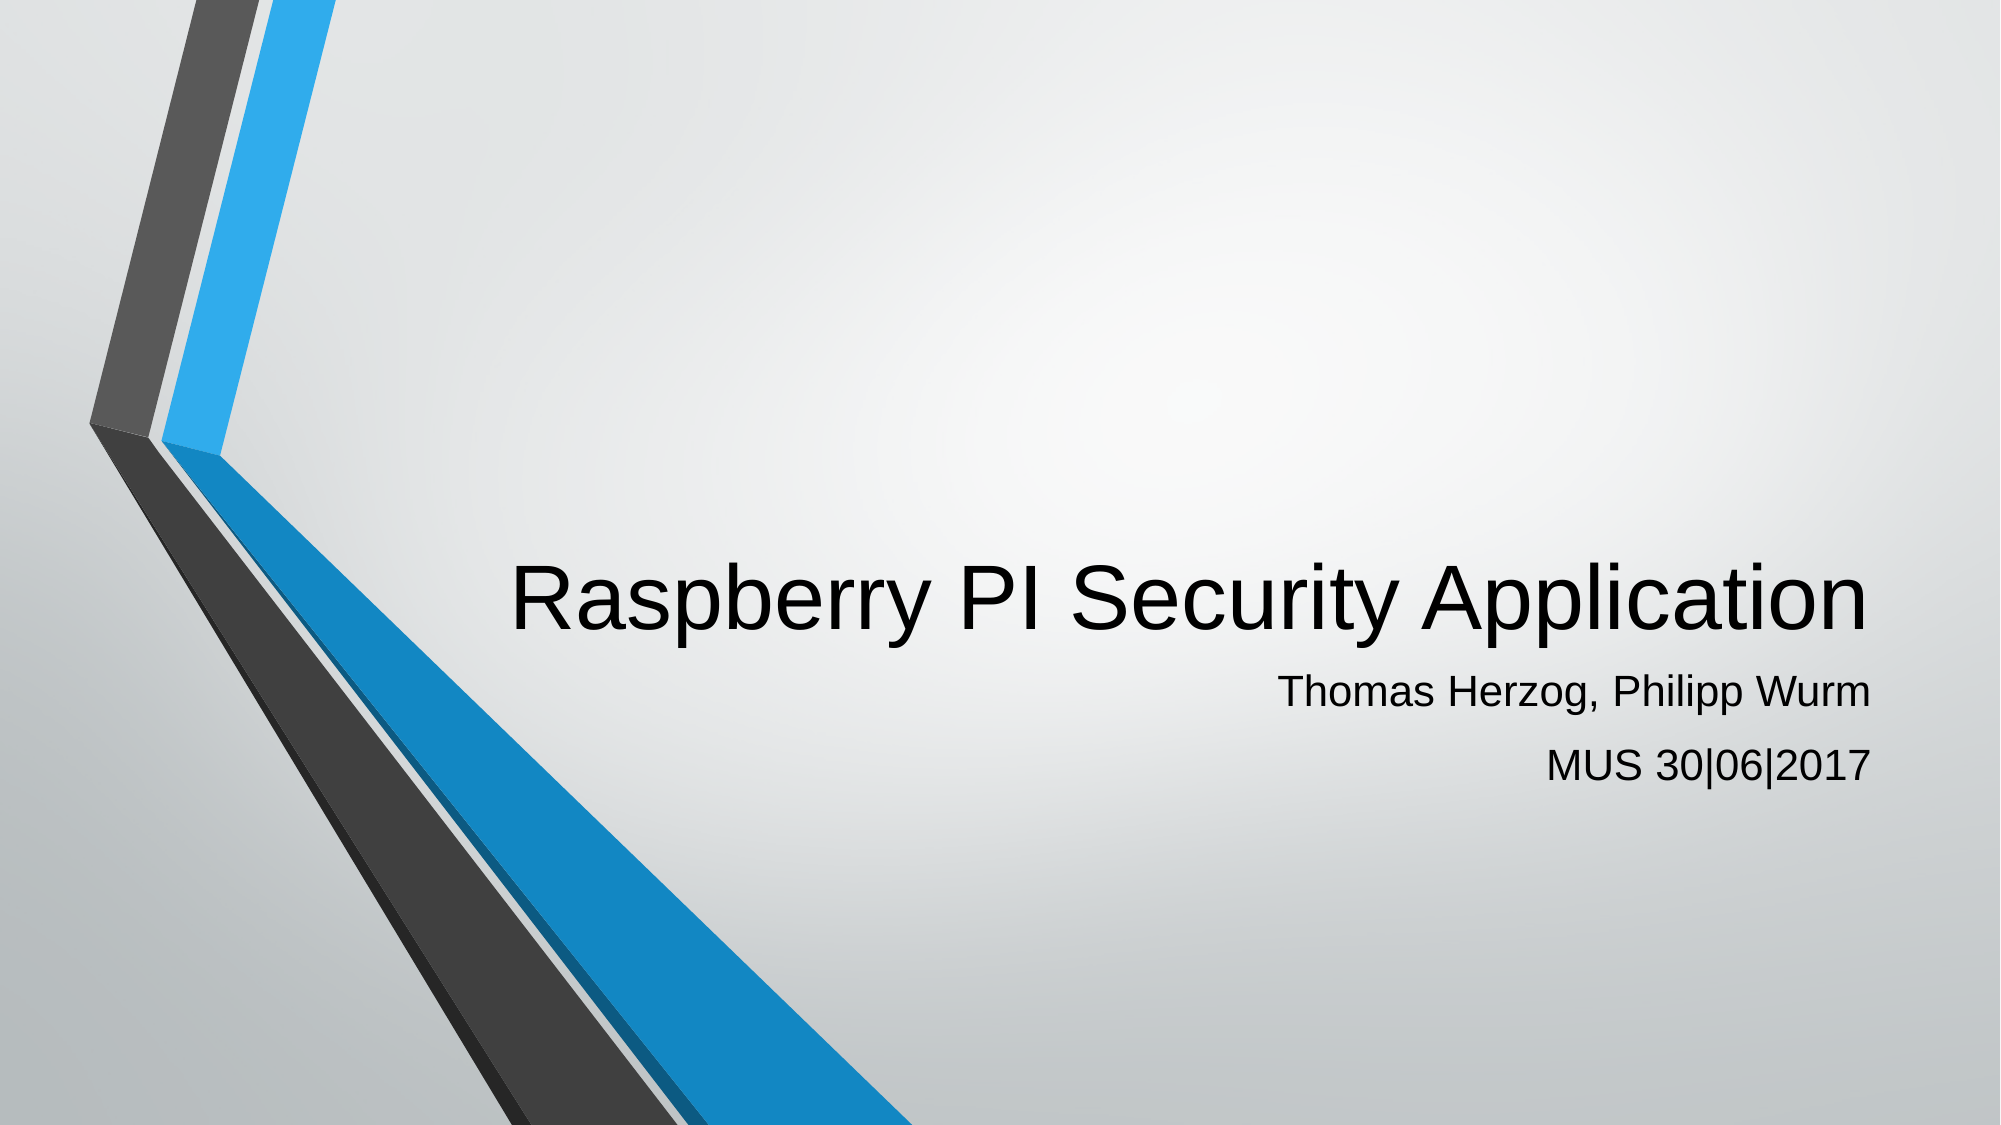

# Raspberry PI Security Application
Thomas Herzog, Philipp Wurm
MUS 30|06|2017